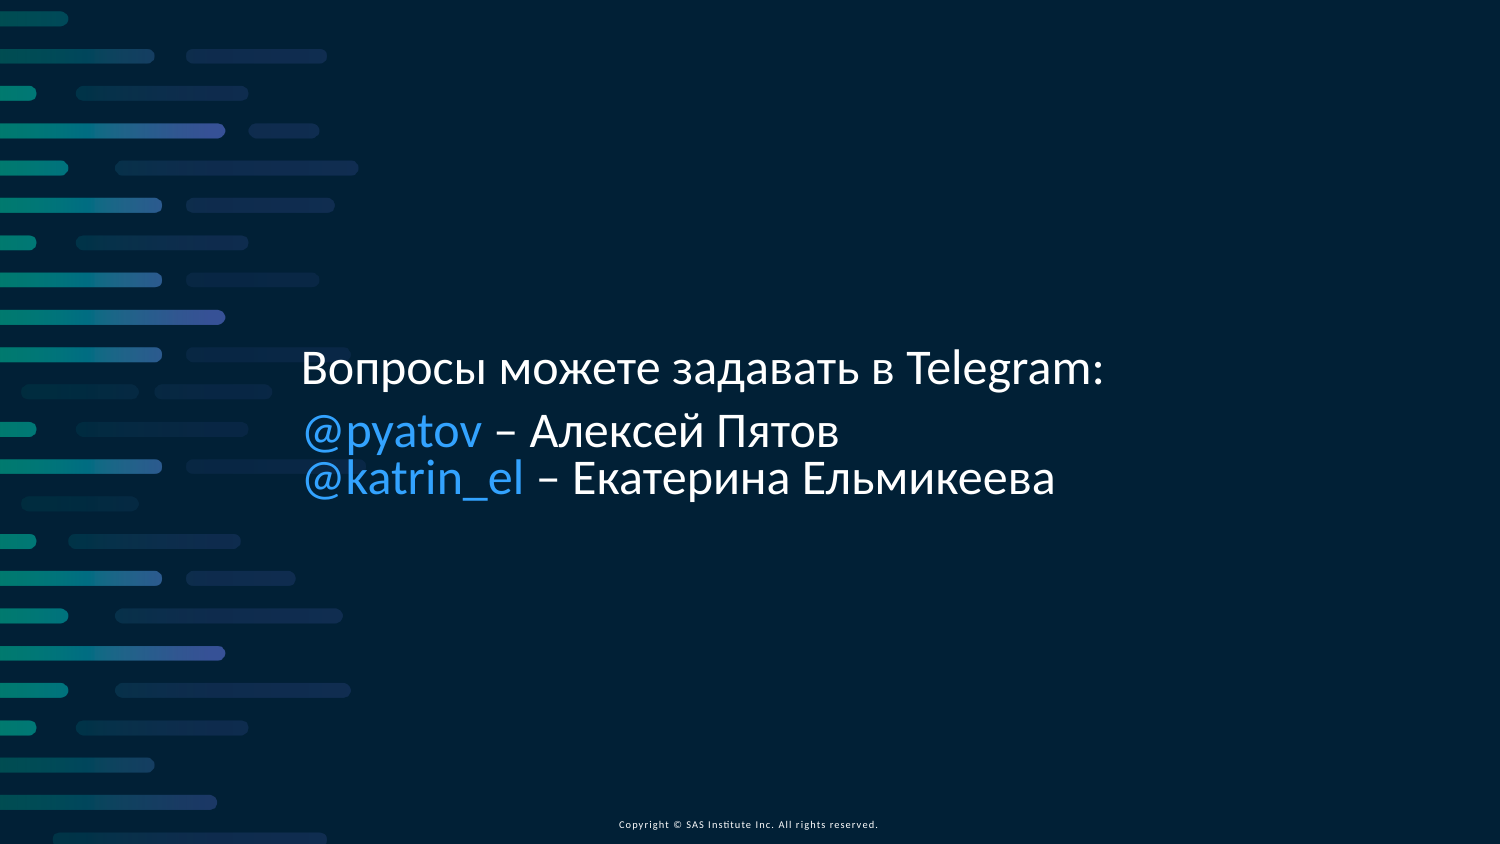

Вопросы можете задавать в Telegram:
@pyatov – Алексей Пятов
@katrin_el – Екатерина Ельмикеева